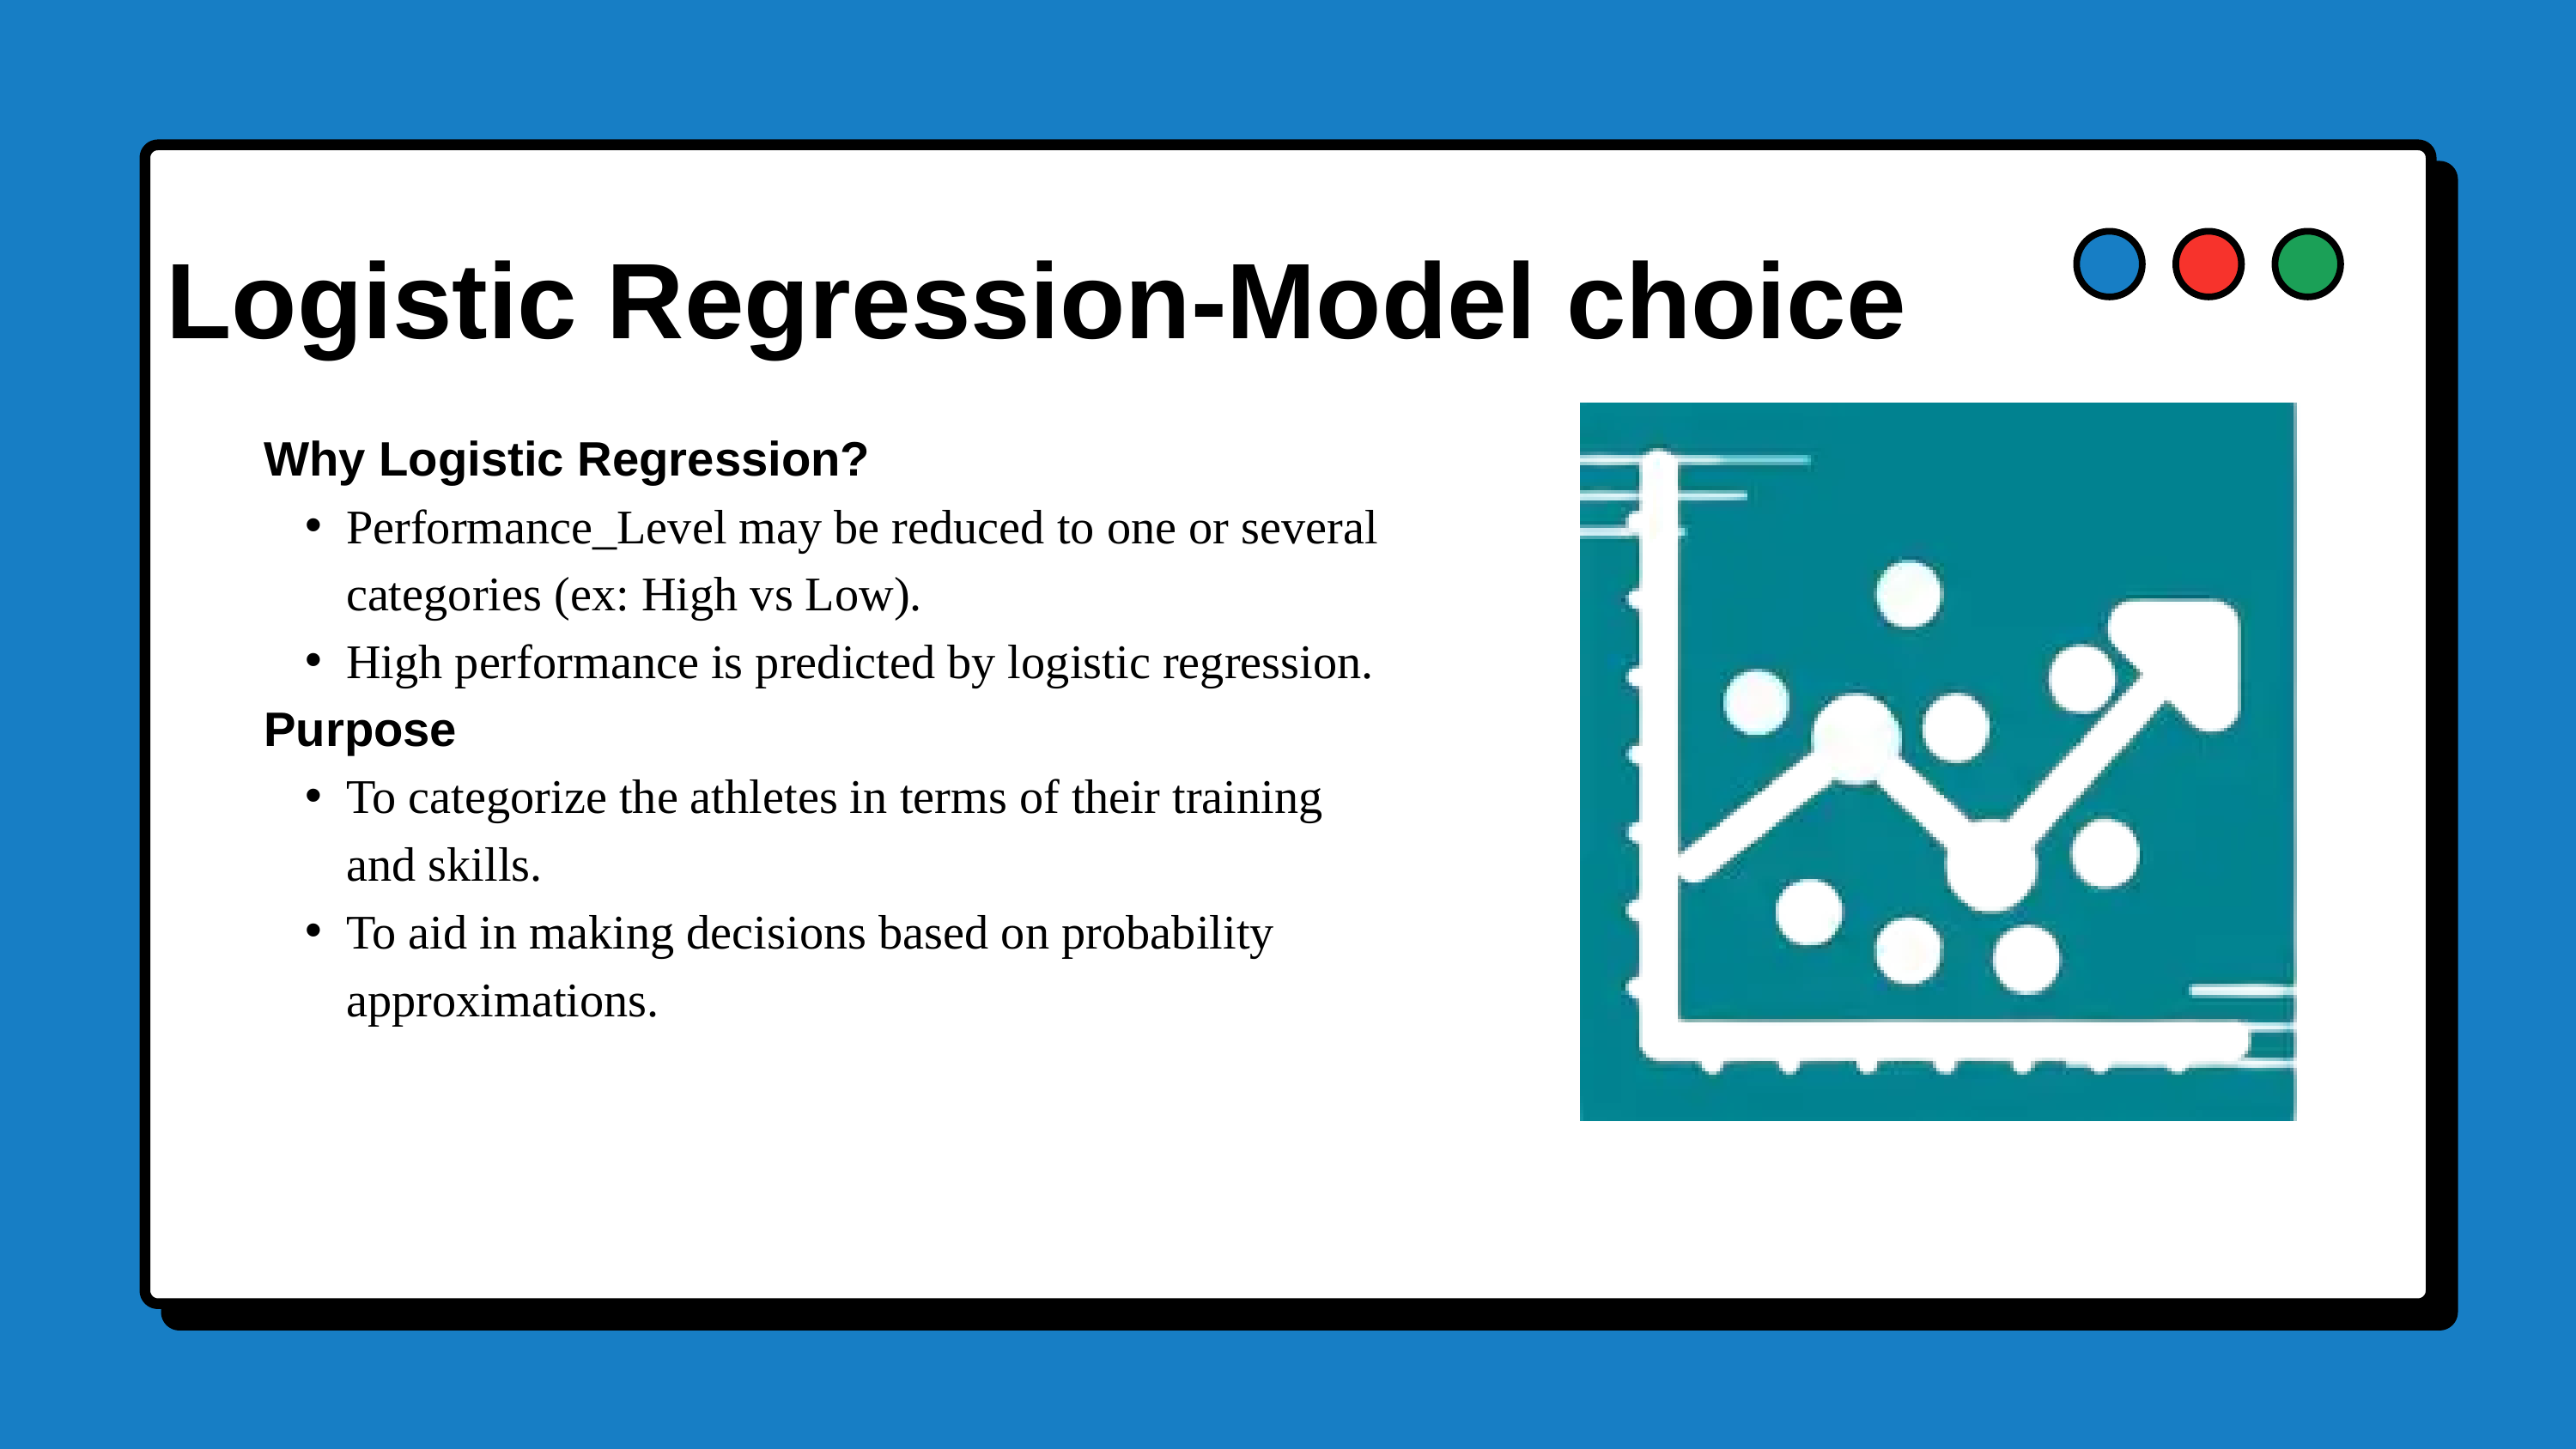

Logistic Regression-Model choice

Why Logistic Regression?
Performance_Level may be reduced to one or several categories (ex: High vs Low).
High performance is predicted by logistic regression.
Purpose
To categorize the athletes in terms of their training and skills.
To aid in making decisions based on probability approximations.